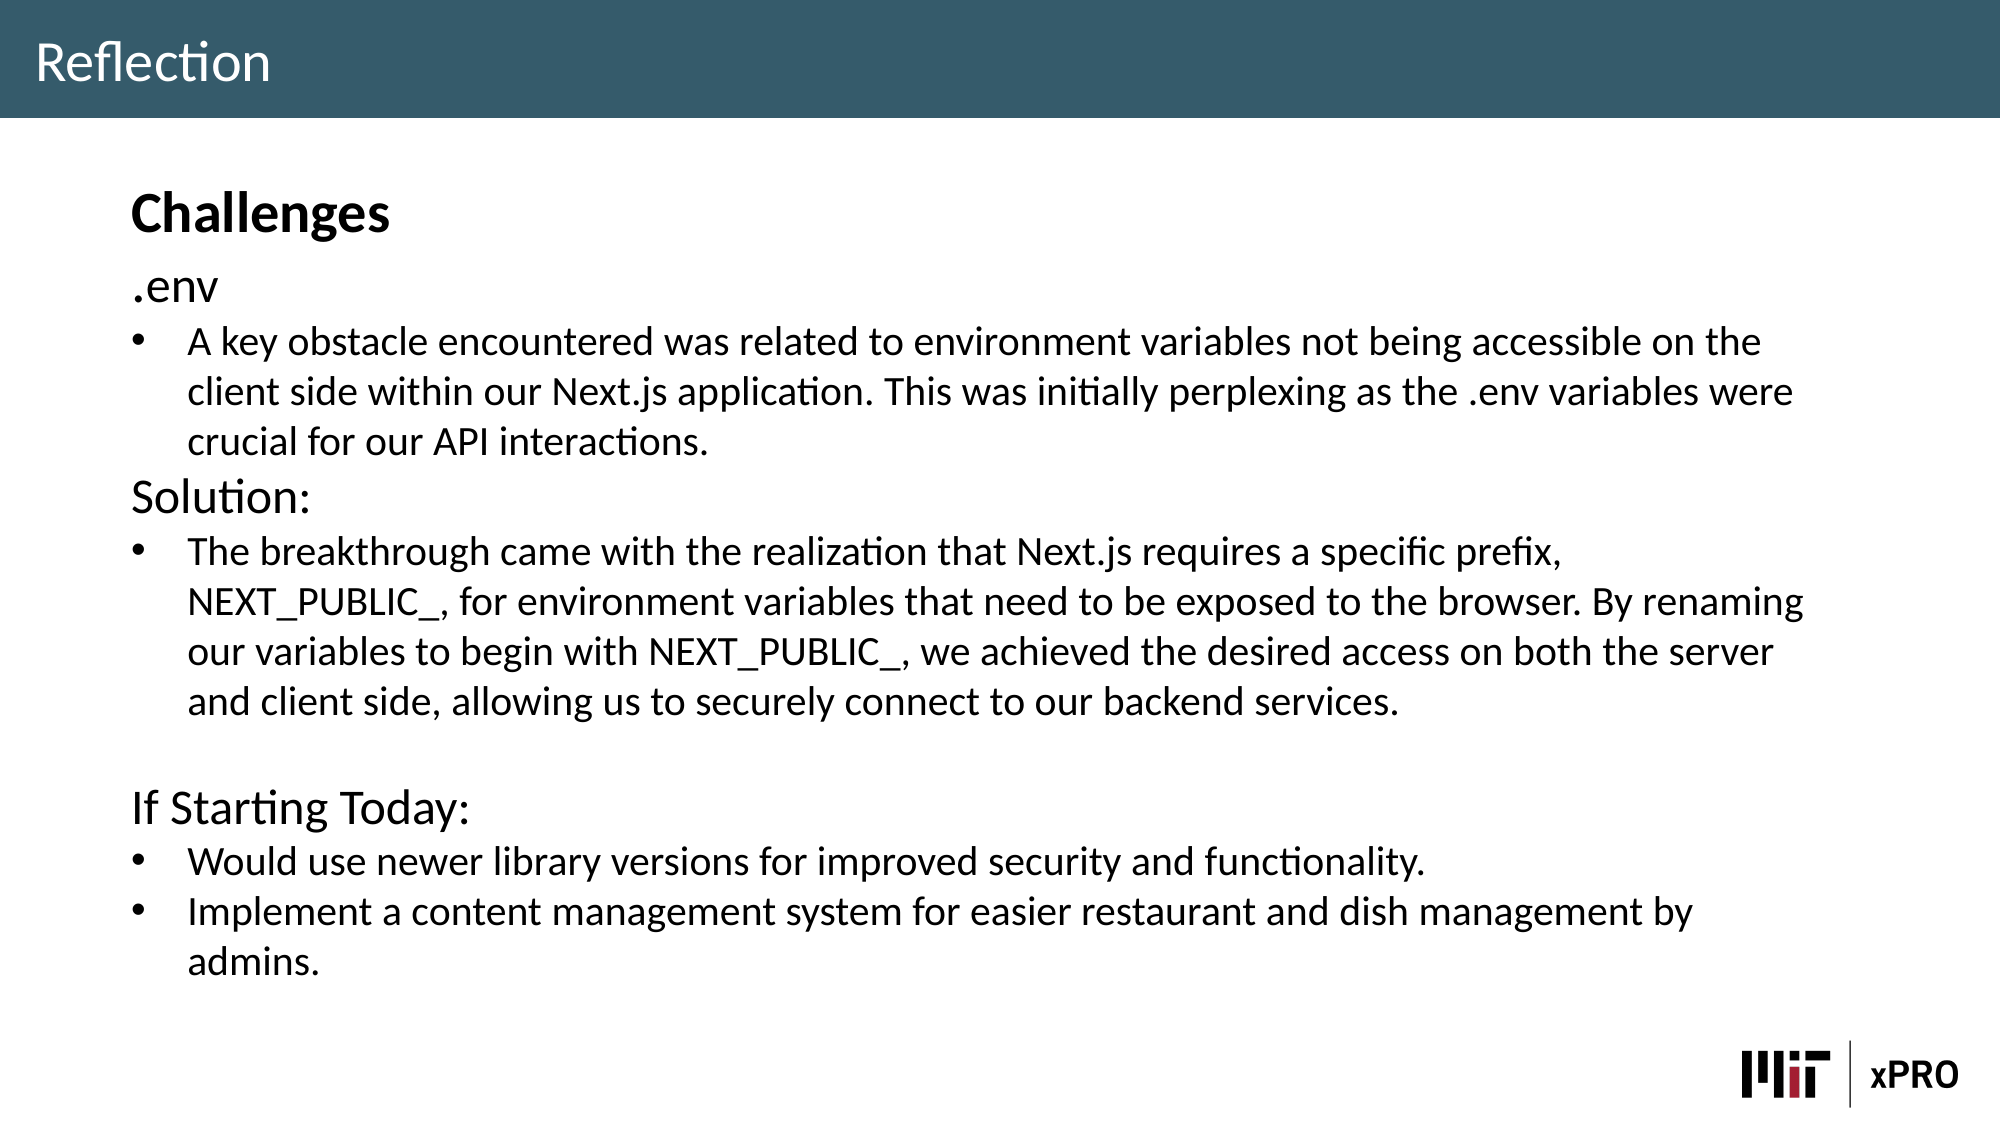

Reflection
Challenges
.env
A key obstacle encountered was related to environment variables not being accessible on the client side within our Next.js application. This was initially perplexing as the .env variables were crucial for our API interactions.
Solution:
The breakthrough came with the realization that Next.js requires a specific prefix, NEXT_PUBLIC_, for environment variables that need to be exposed to the browser. By renaming our variables to begin with NEXT_PUBLIC_, we achieved the desired access on both the server and client side, allowing us to securely connect to our backend services.

If Starting Today:
Would use newer library versions for improved security and functionality.
Implement a content management system for easier restaurant and dish management by admins.